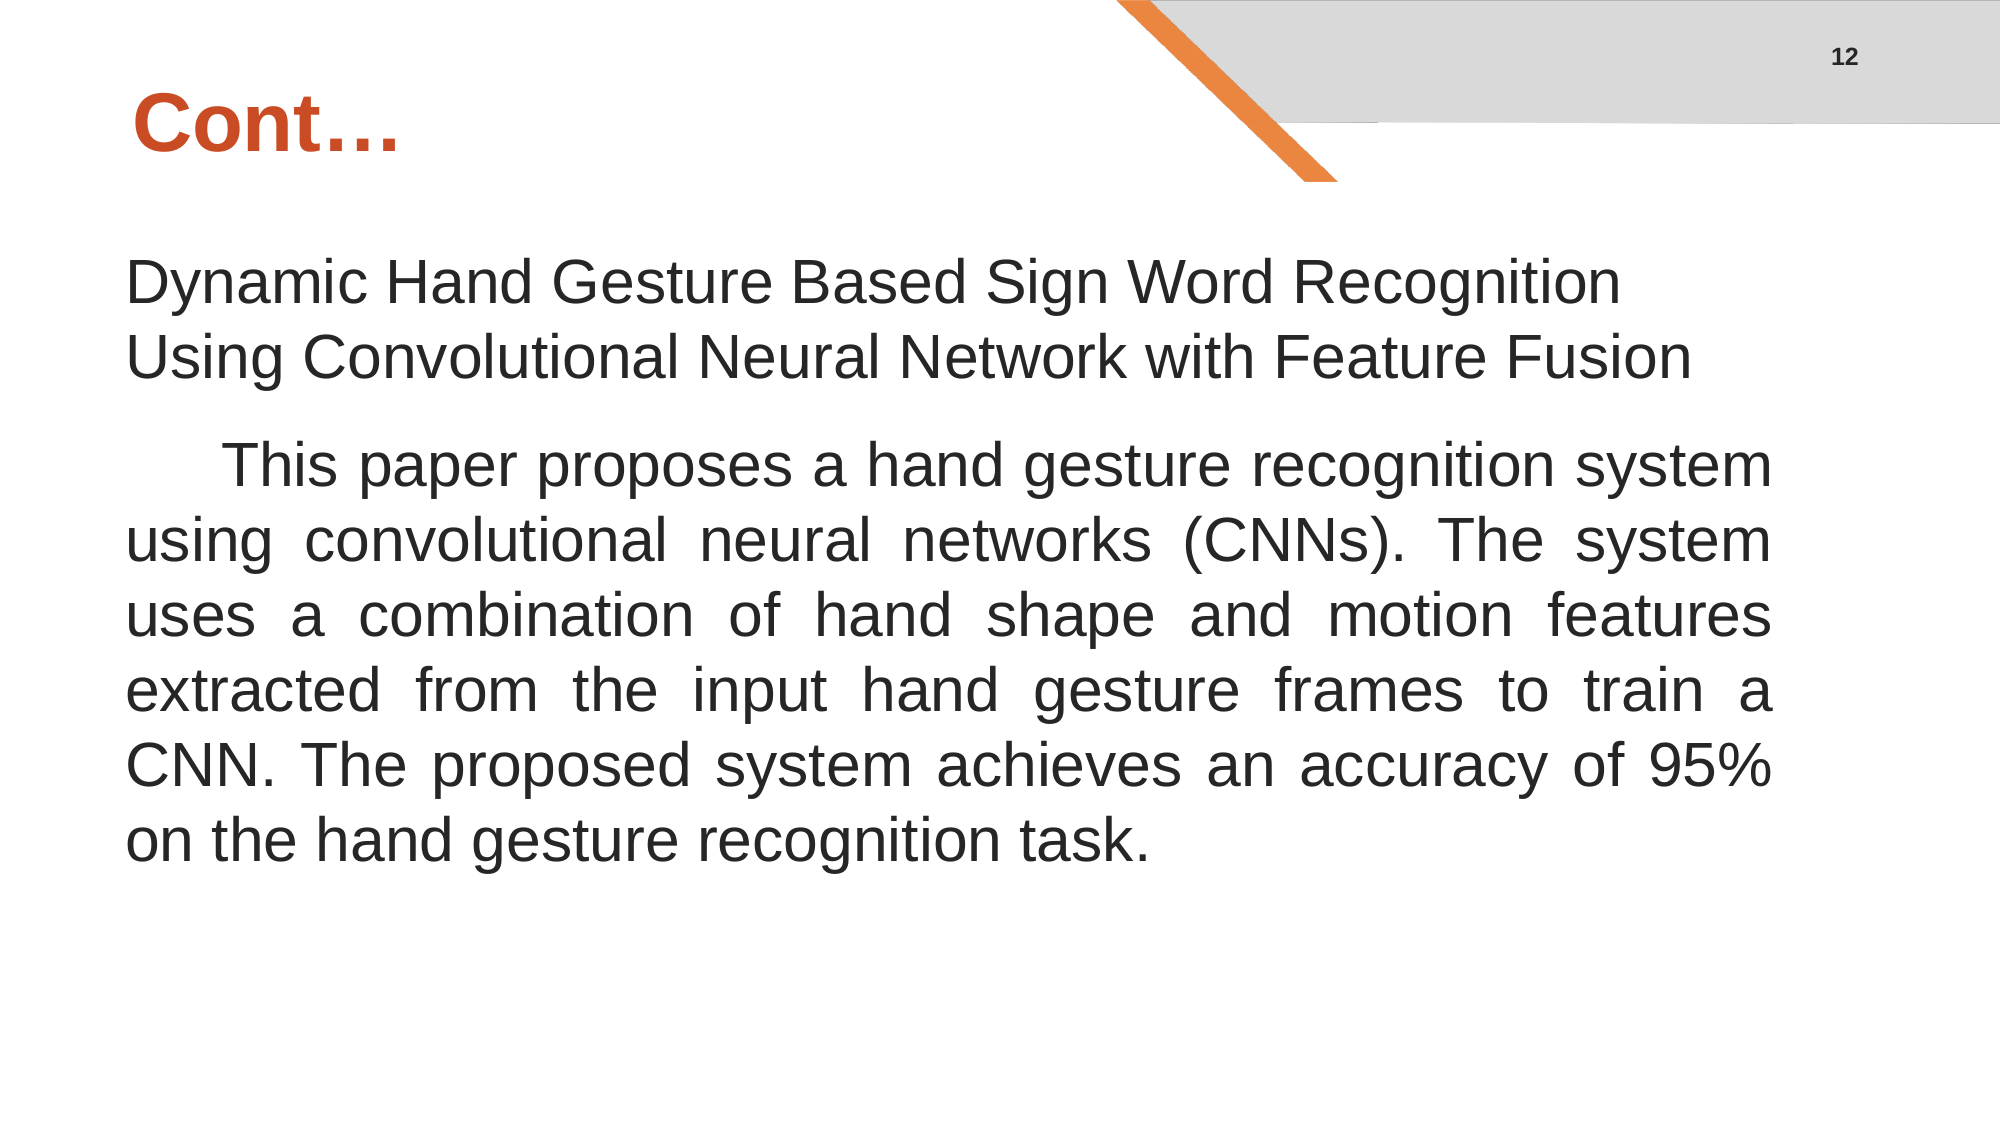

12
# Cont…
Dynamic Hand Gesture Based Sign Word Recognition Using Convolutional Neural Network with Feature Fusion
     This paper proposes a hand gesture recognition system using convolutional neural networks (CNNs). The system uses a combination of hand shape and motion features extracted from the input hand gesture frames to train a CNN. The proposed system achieves an accuracy of 95% on the hand gesture recognition task.